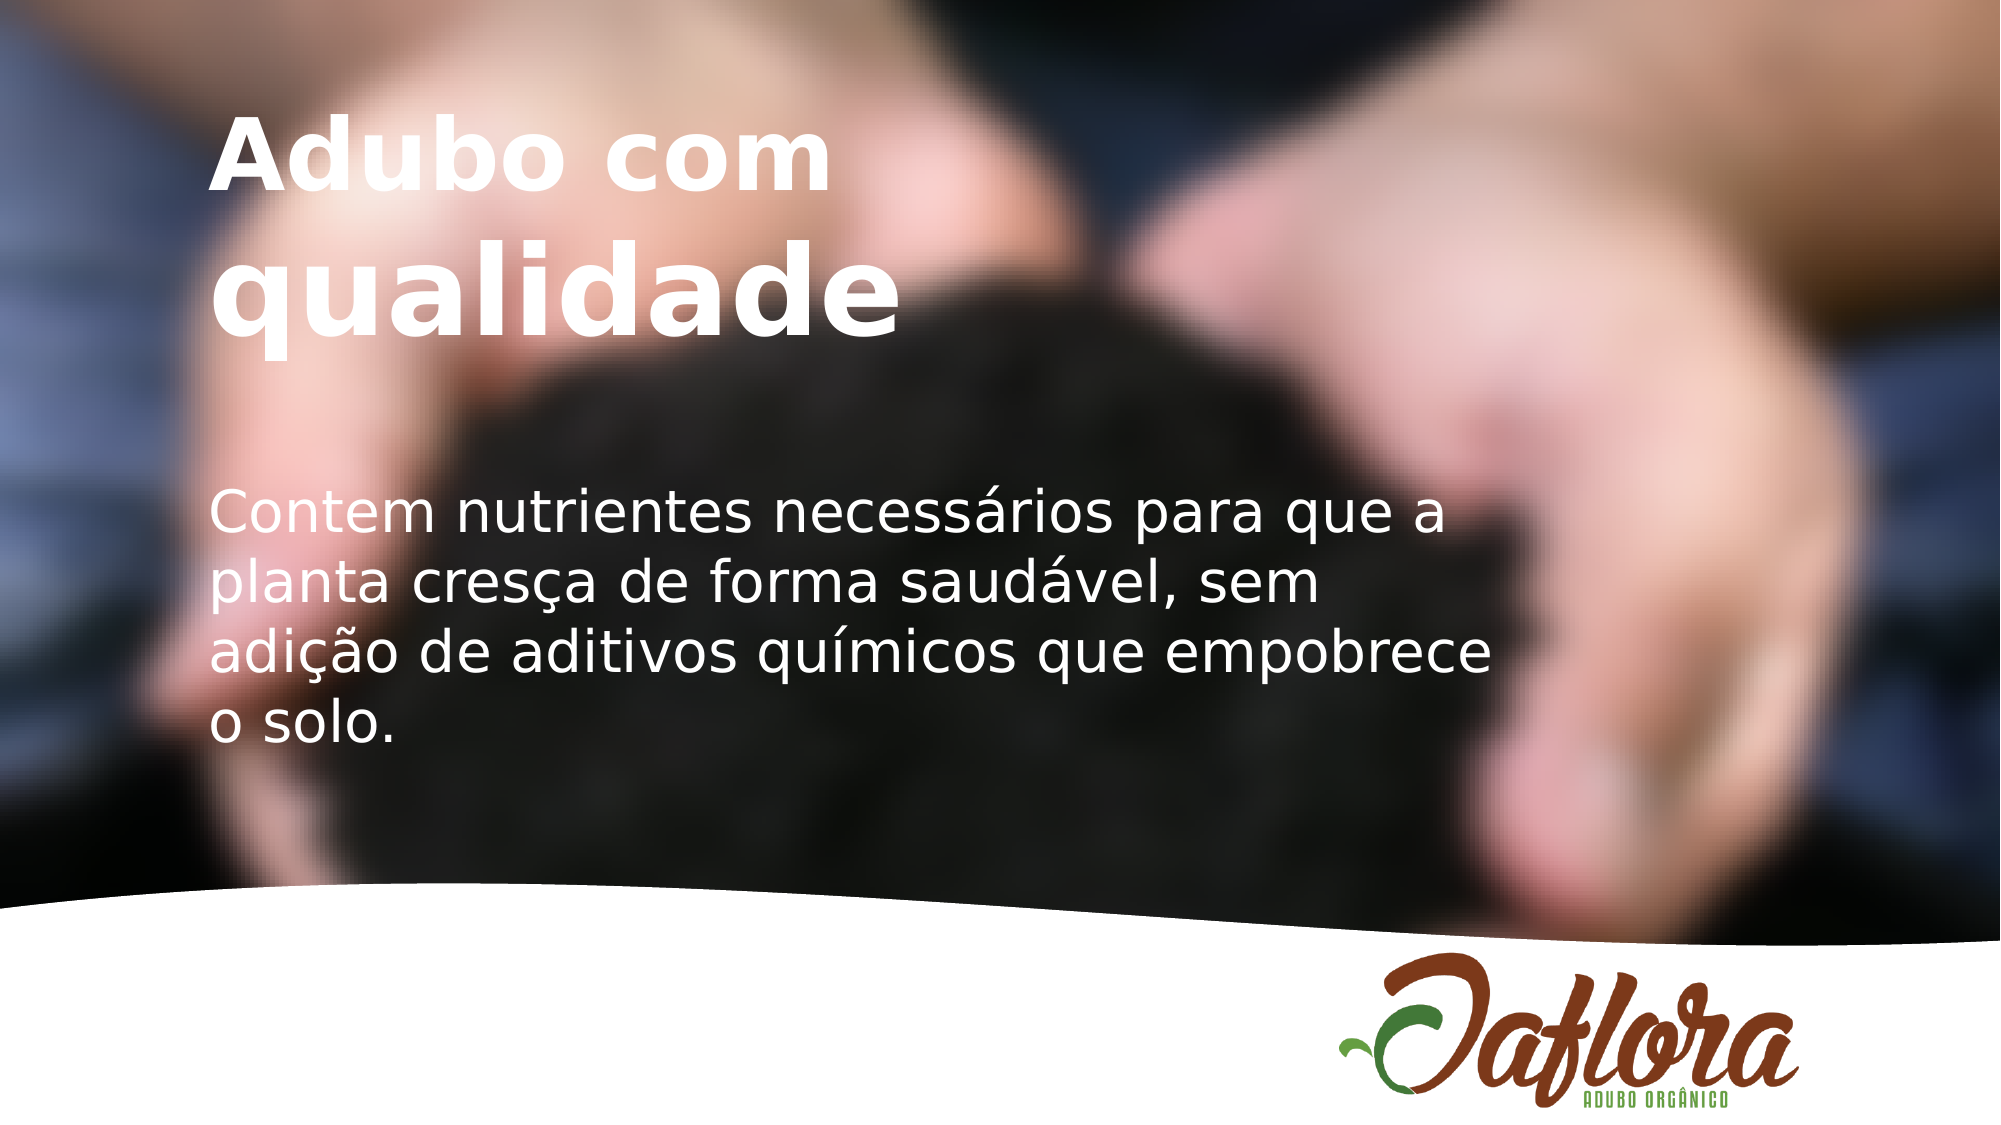

Adubo com
qualidade
Contem nutrientes necessários para que a planta cresça de forma saudável, sem adição de aditivos químicos que empobrece o solo.